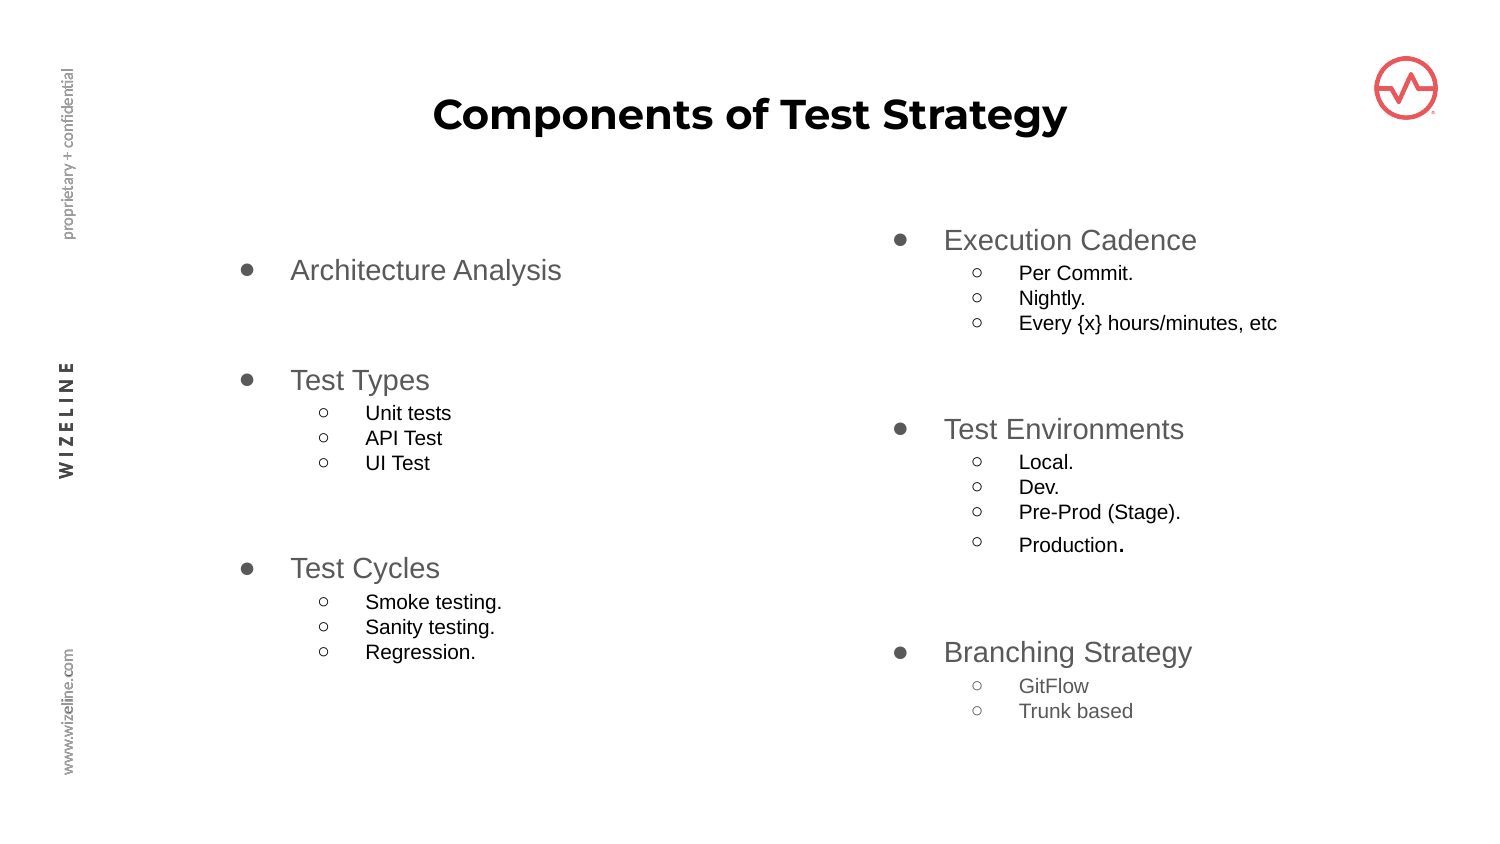

Components of Test Strategy

Architecture Analysis

Test Types
Unit tests
API Test
UI Test

Test Cycles
Smoke testing.
Sanity testing.
Regression.

Execution Cadence
Per Commit.
Nightly.
Every {x} hours/minutes, etc

Test Environments
Local.
Dev.
Pre-Prod (Stage).
Production.

Branching Strategy
GitFlow
Trunk based